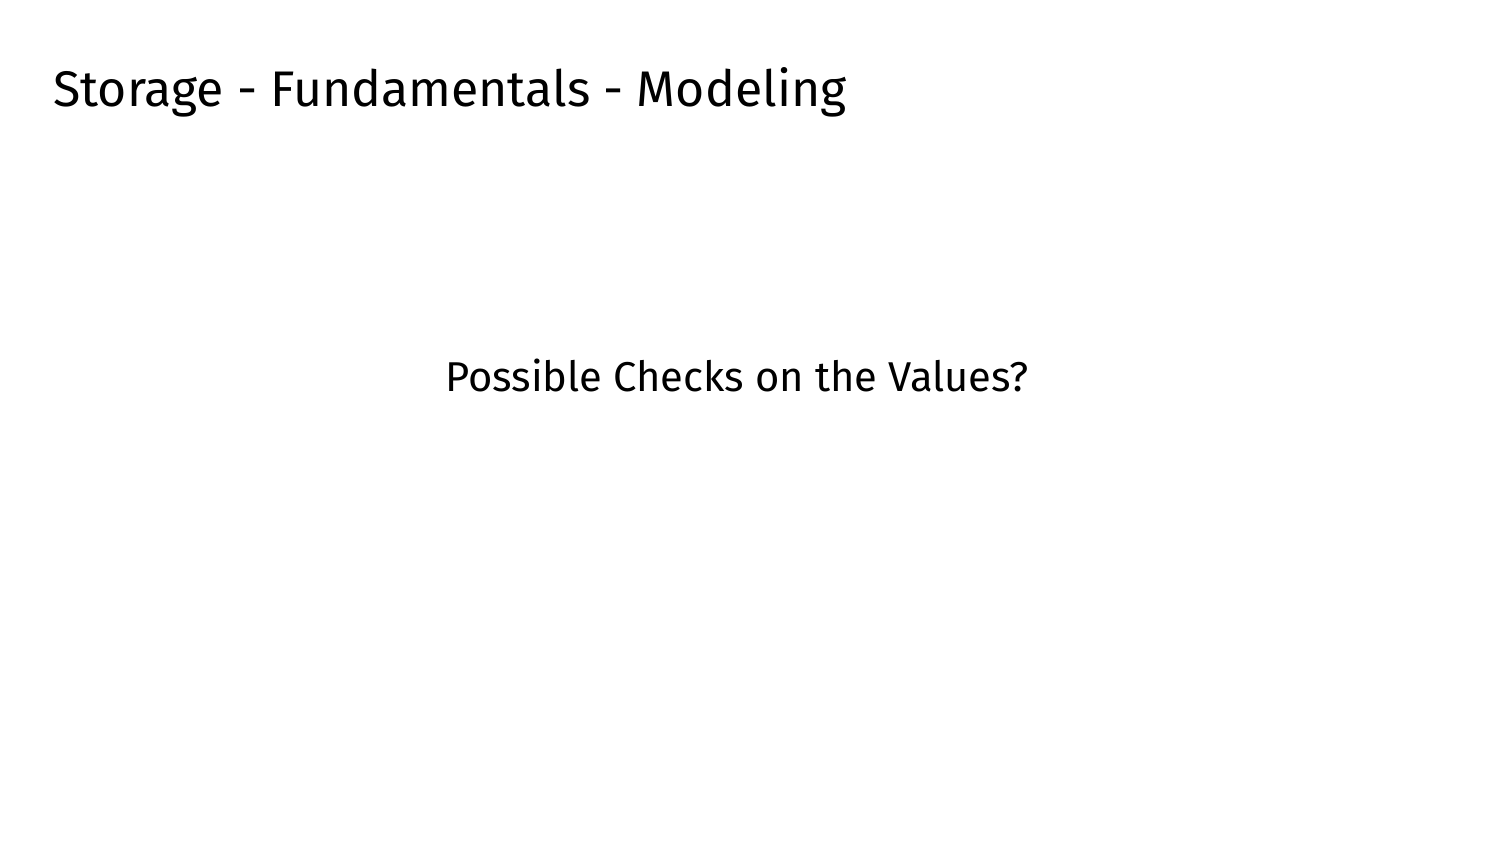

# Storage - Fundamentals - Modeling
Possible Checks on the Values?